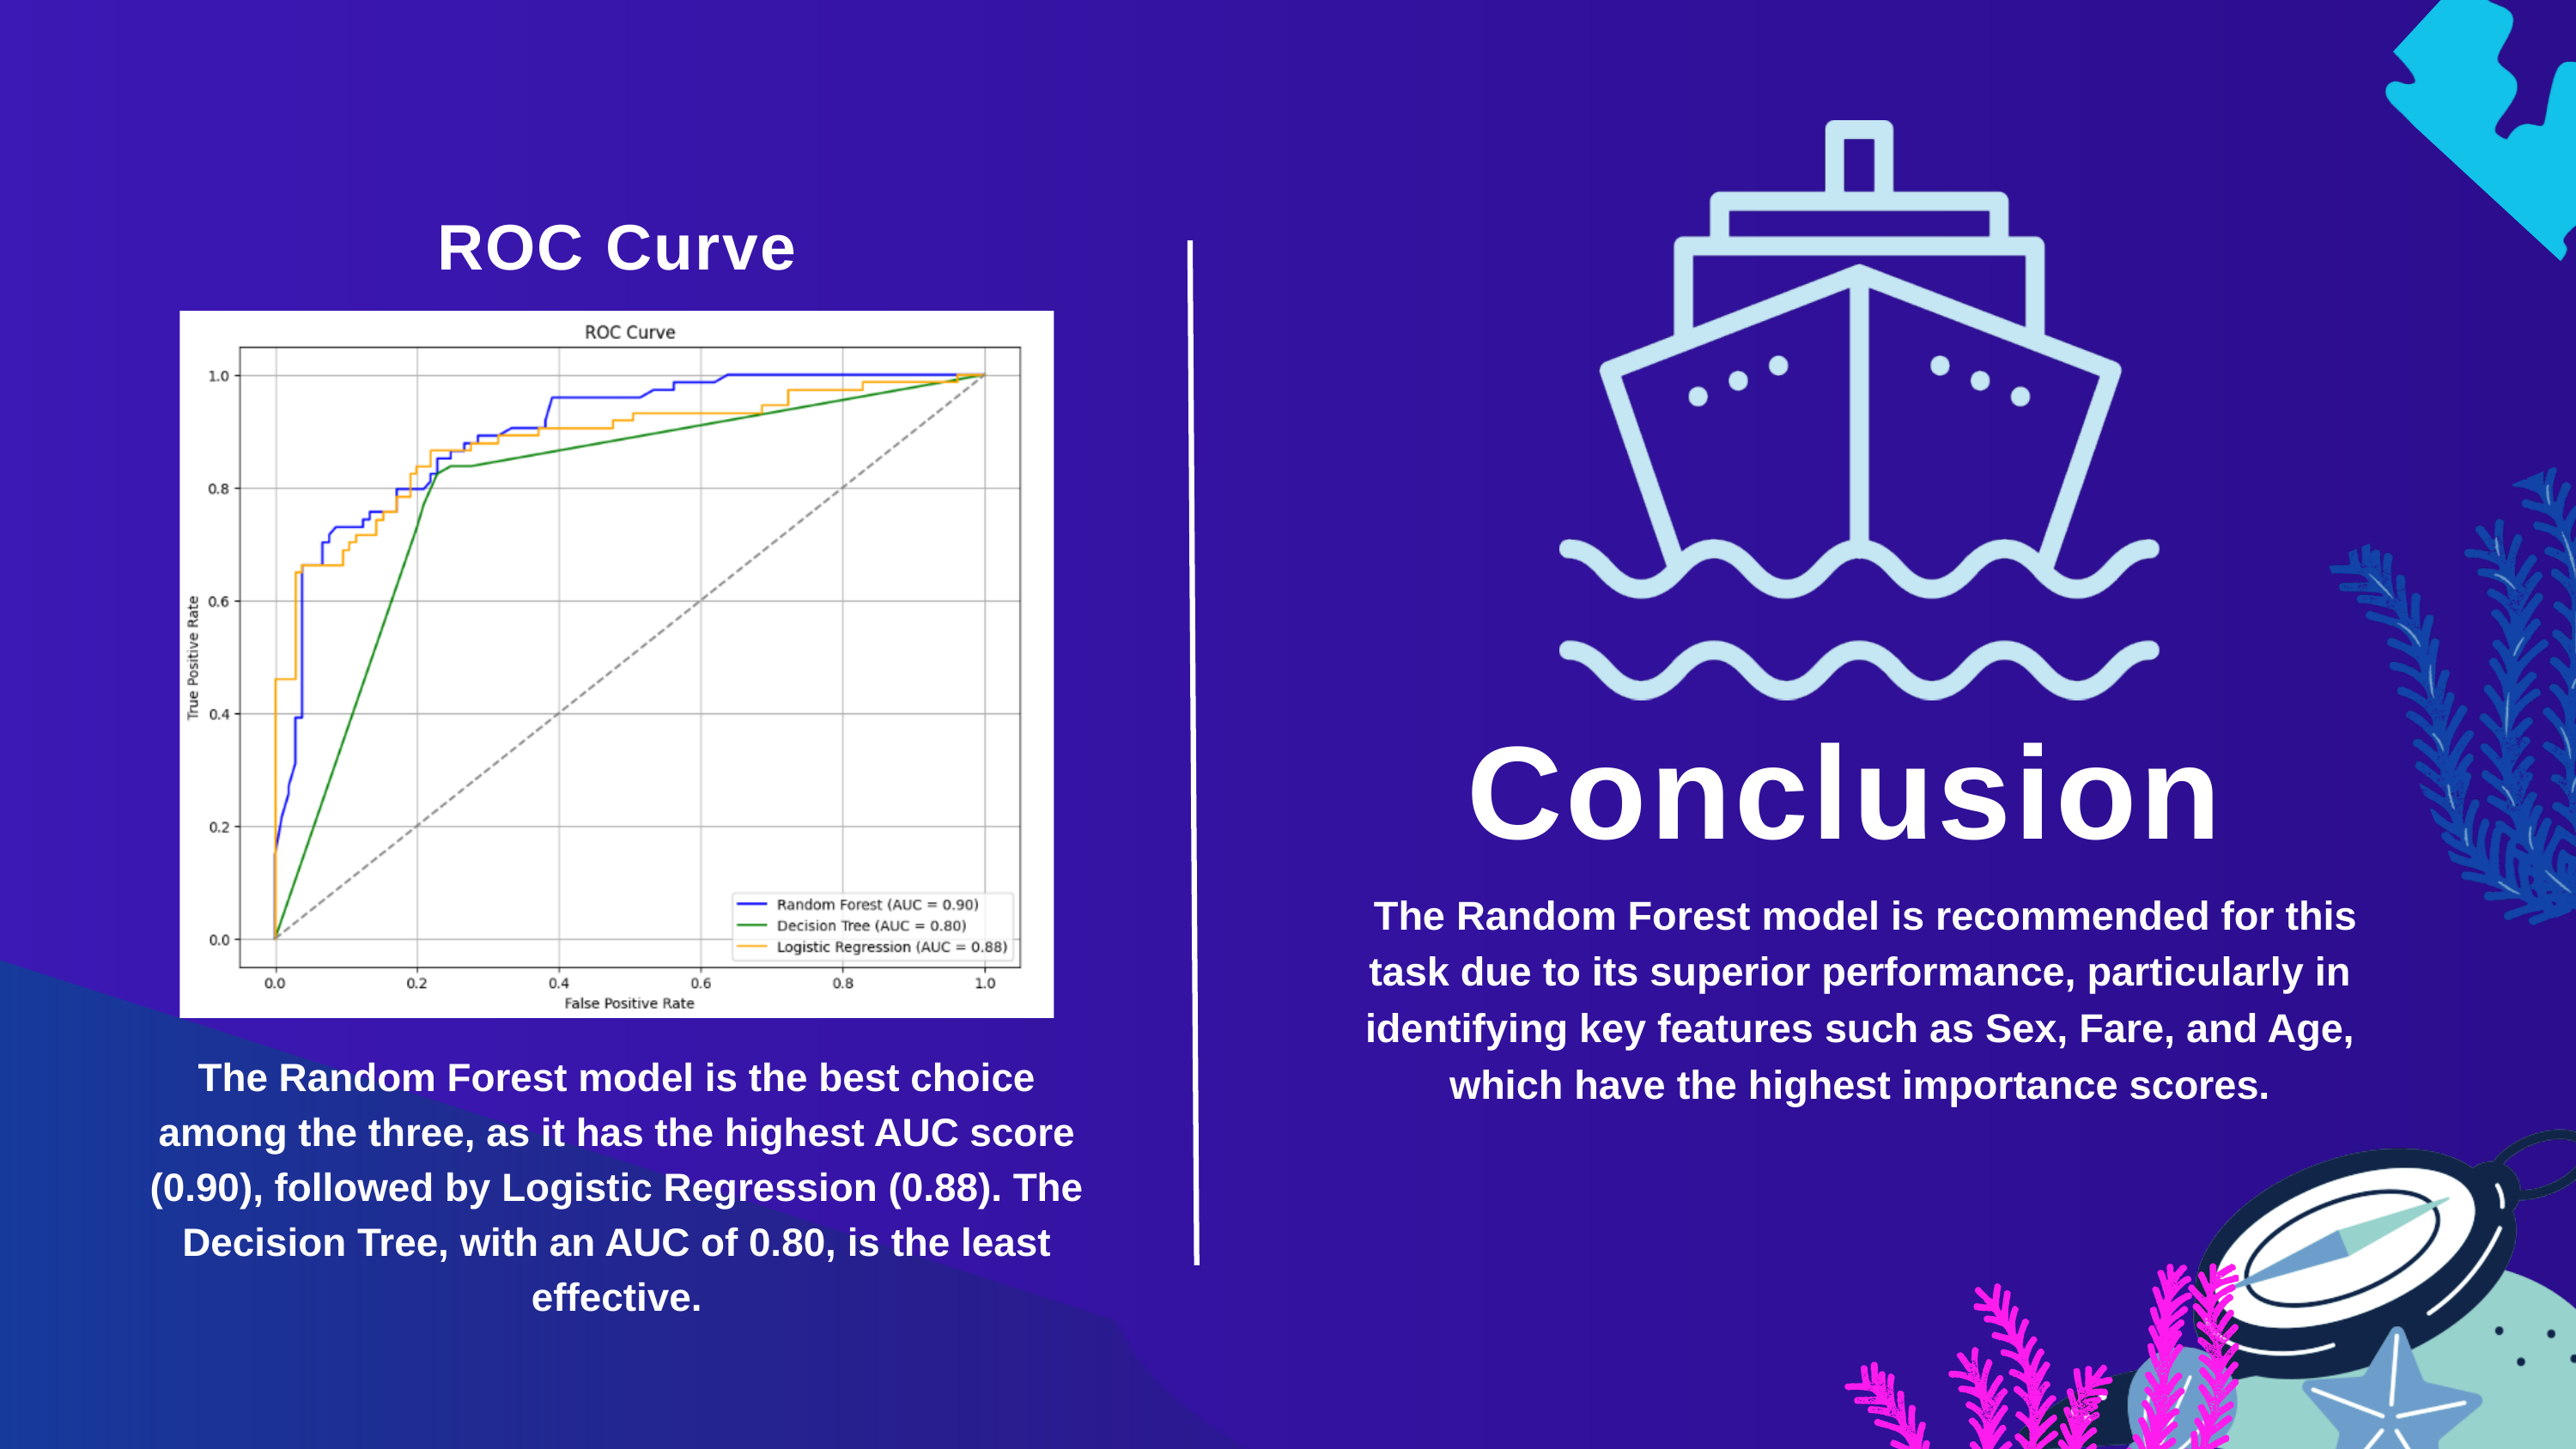

ROC Curve

Conclusion

 The Random Forest model is recommended for this task due to its superior performance, particularly in identifying key features such as Sex, Fare, and Age, which have the highest importance scores.
The Random Forest model is the best choice among the three, as it has the highest AUC score (0.90), followed by Logistic Regression (0.88). The Decision Tree, with an AUC of 0.80, is the least effective.